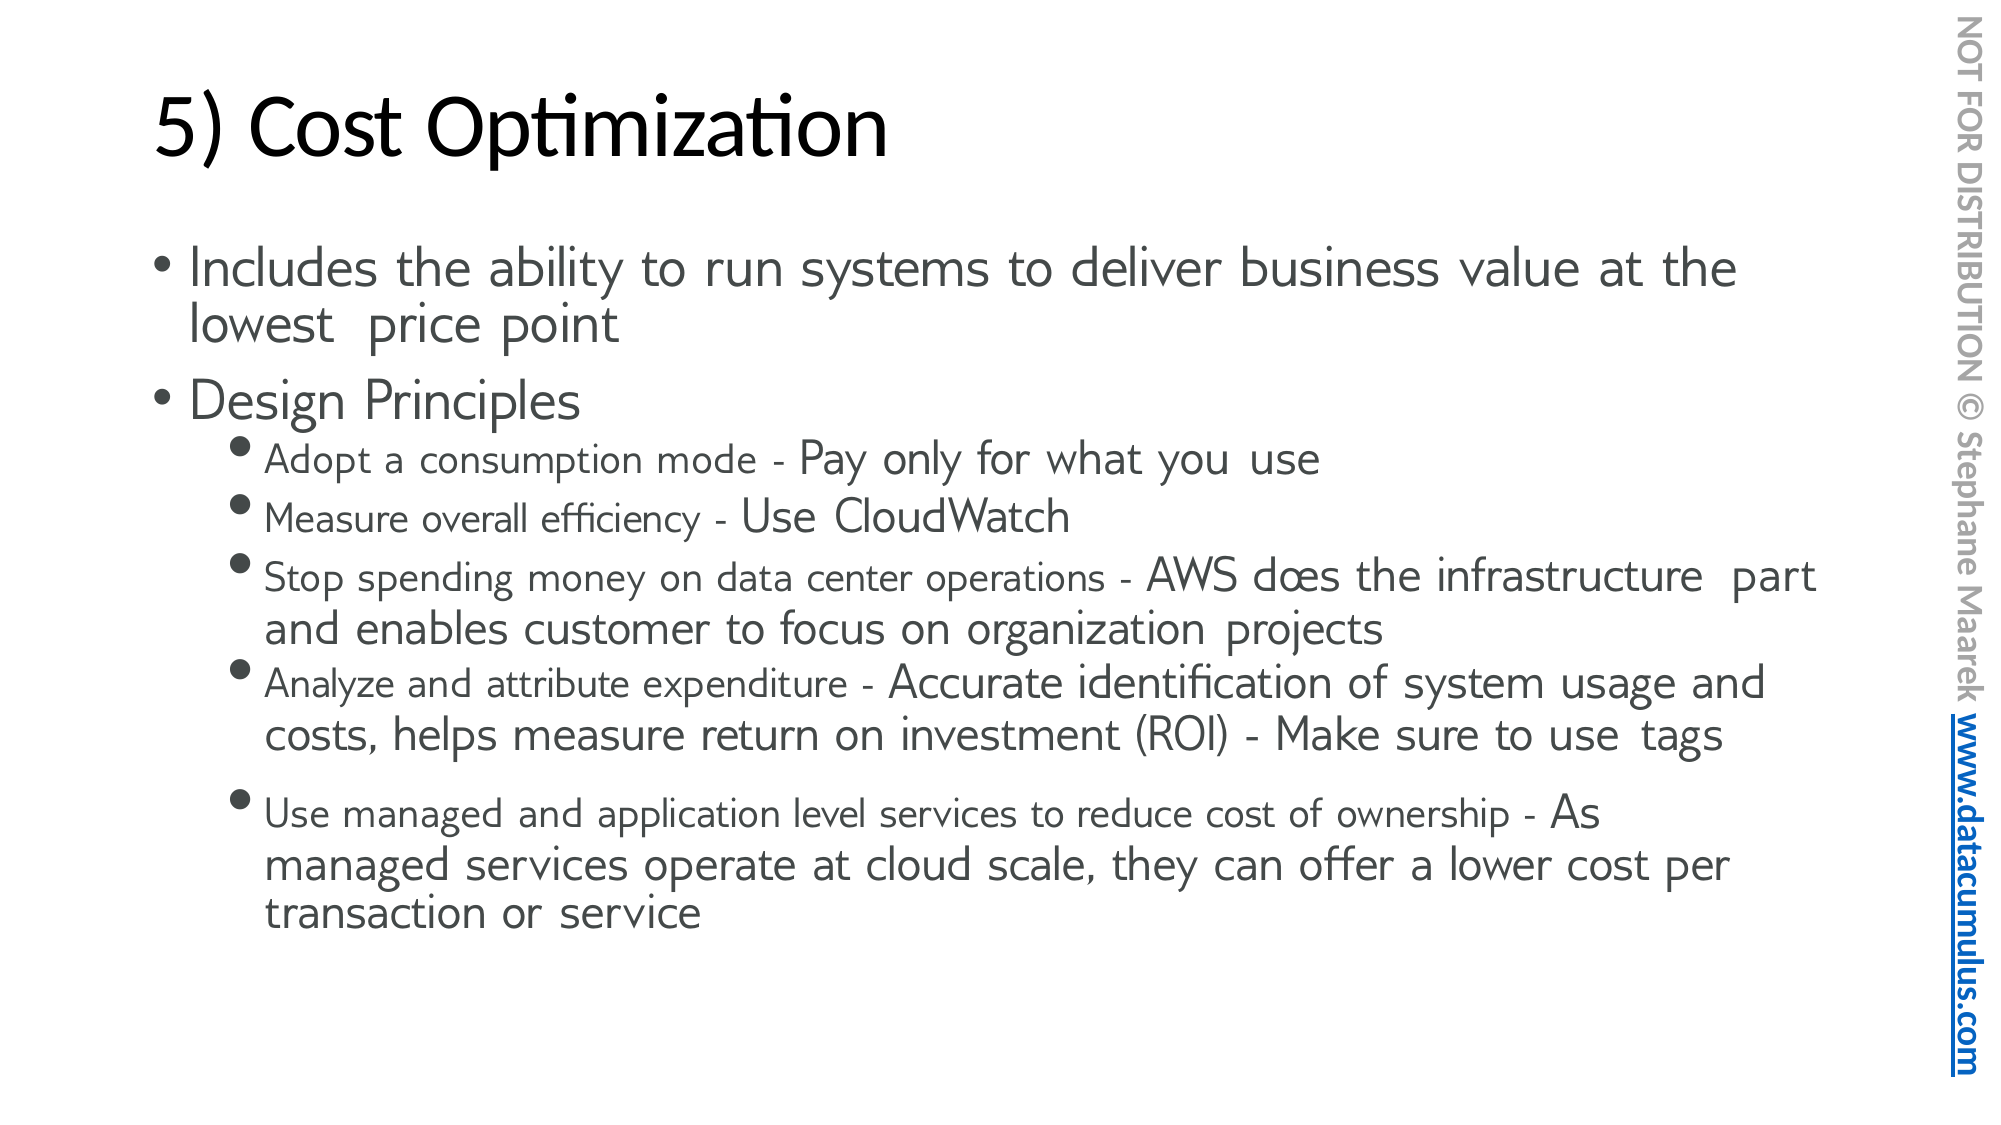

NOT FOR DISTRIBUTION © Stephane Maarek www.datacumulus.com
# 5) Cost Optimization
Includes the ability to run systems to deliver business value at the lowest  price point
Design Principles
Adopt a consumption mode - Pay only for what you use
Measure overall efficiency - Use CloudWatch
Stop spending money on data center operations - AWS does the infrastructure  part and enables customer to focus on organization projects
Analyze and attribute expenditure - Accurate identification of system usage and  costs, helps measure return on investment (ROI) - Make sure to use tags
Use managed and application level services to reduce cost of ownership - As  managed services operate at cloud scale, they can offer a lower cost per  transaction or service
© Stephane Maarek